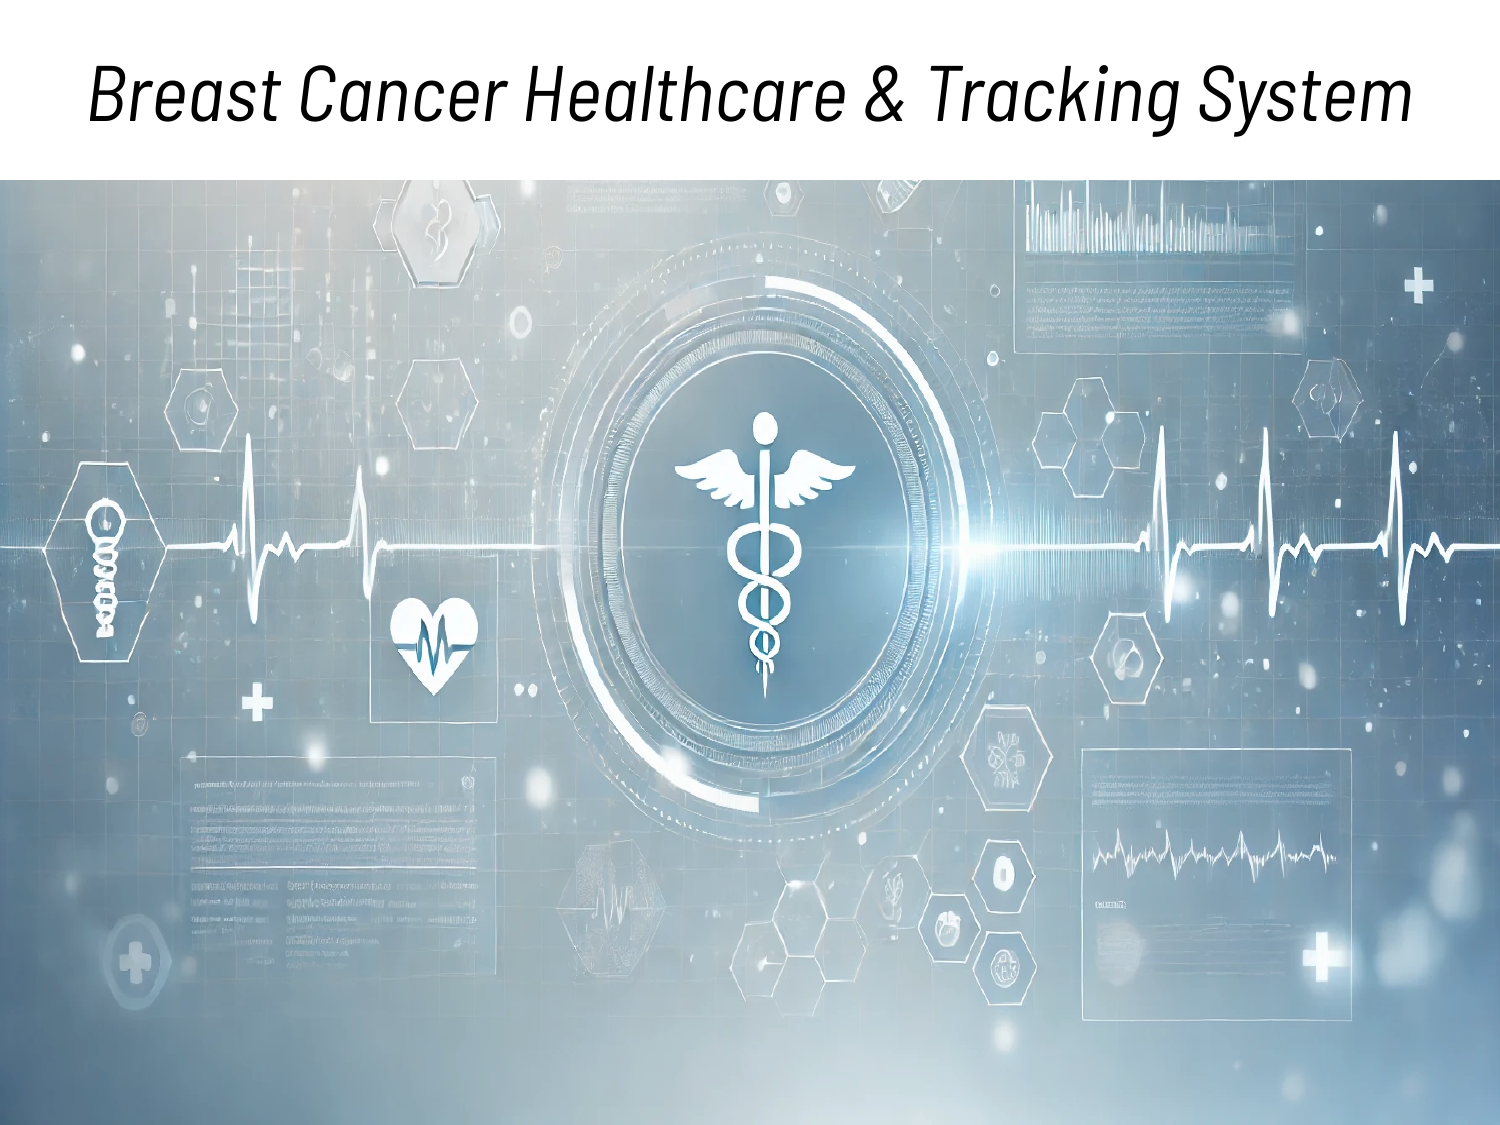

# Breast Cancer Healthcare & Tracking System